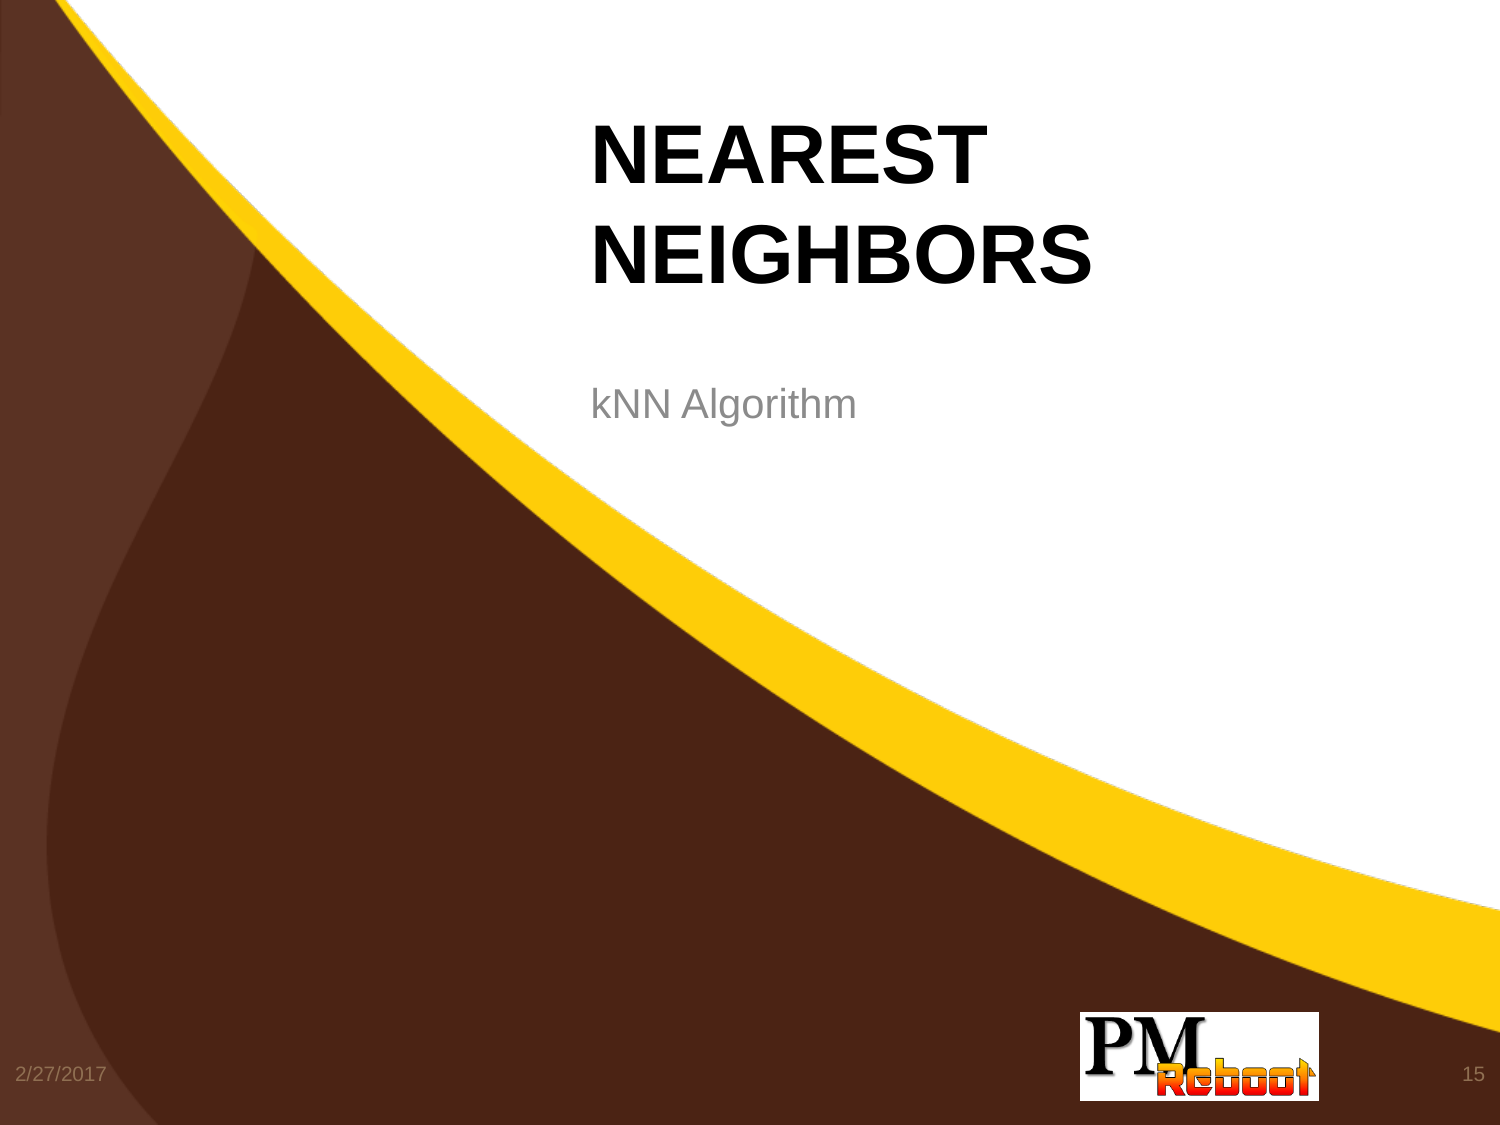

# Nearest neighbors
kNN Algorithm
2/27/2017
15